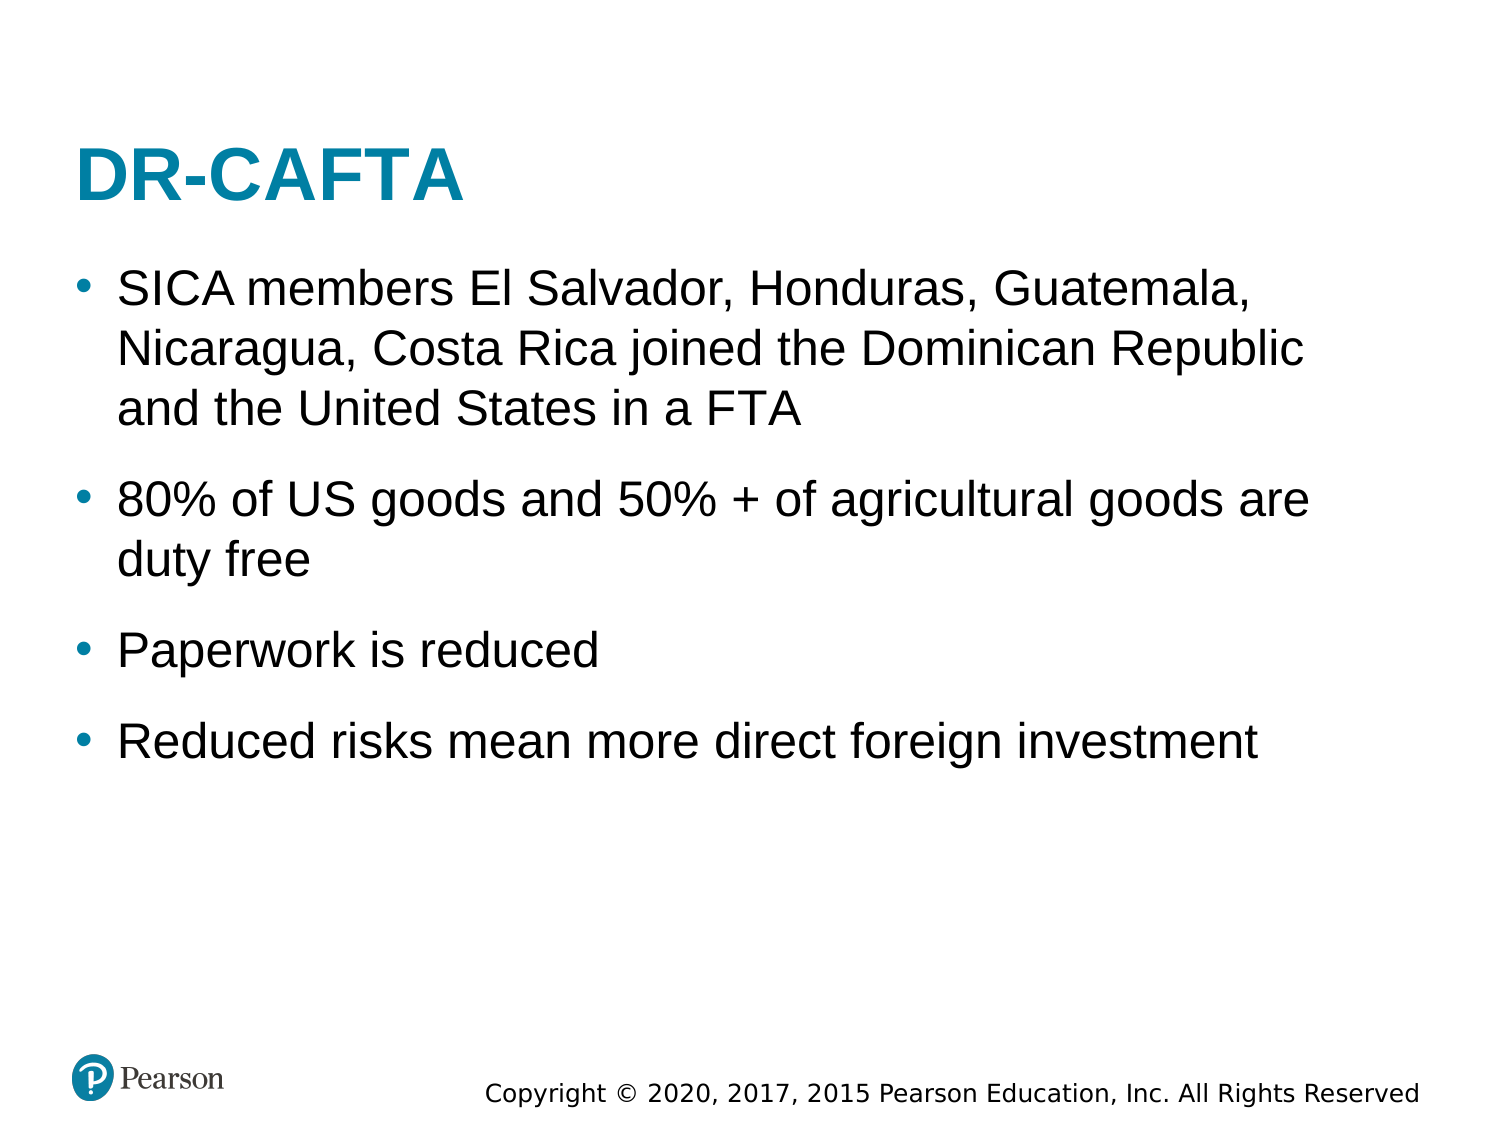

# D R-C A F T A
S I C A members El Salvador, Honduras, Guatemala, Nicaragua, Costa Rica joined the Dominican Republic and the United States in a F T A
80% of U S goods and 50% + of agricultural goods are duty free
Paperwork is reduced
Reduced risks mean more direct foreign investment